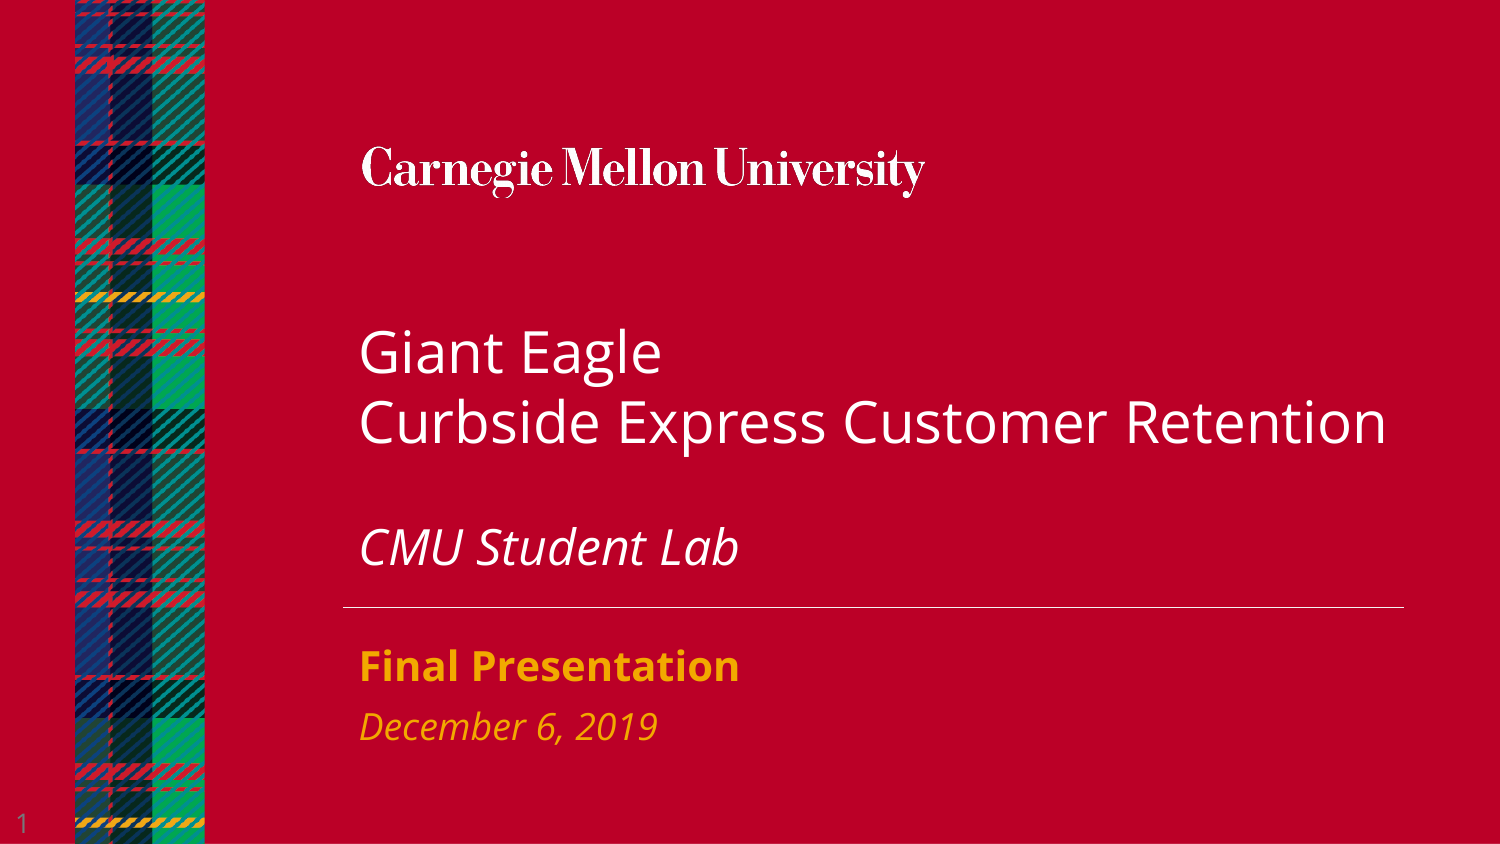

Giant Eagle
Curbside Express Customer Retention

CMU Student Lab
Final Presentation
December 6, 2019
1